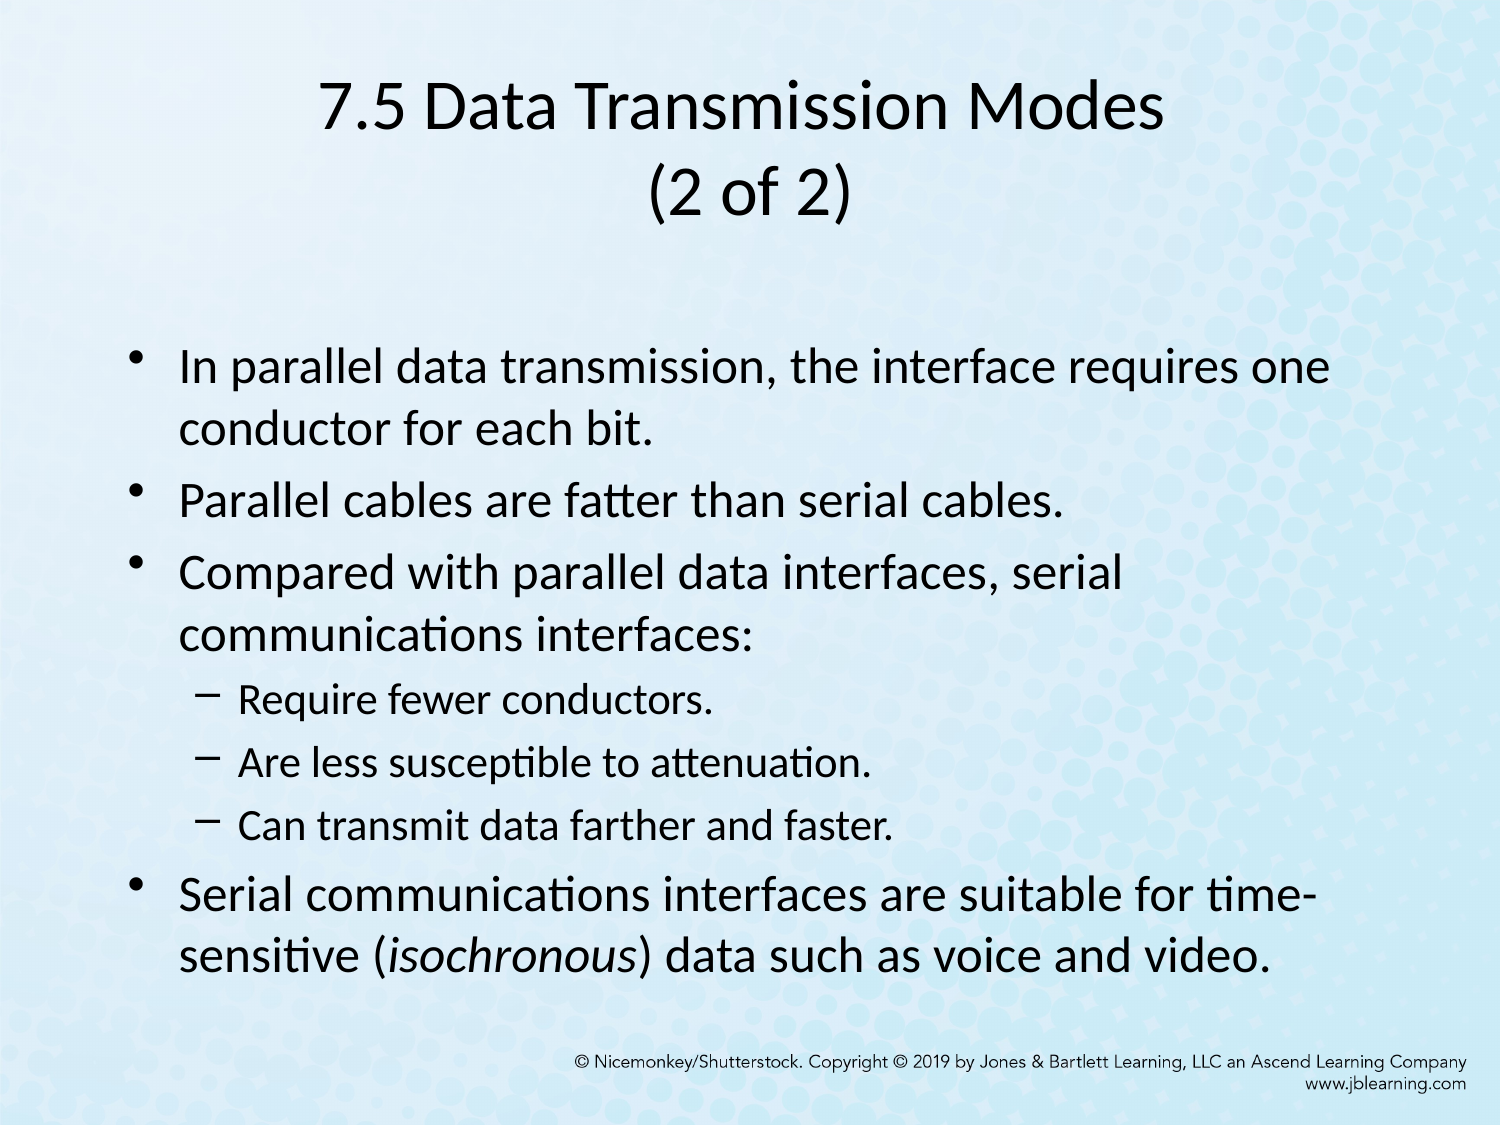

# 7.5 Data Transmission Modes (2 of 2)
In parallel data transmission, the interface requires one conductor for each bit.
Parallel cables are fatter than serial cables.
Compared with parallel data interfaces, serial communications interfaces:
Require fewer conductors.
Are less susceptible to attenuation.
Can transmit data farther and faster.
Serial communications interfaces are suitable for time-sensitive (isochronous) data such as voice and video.